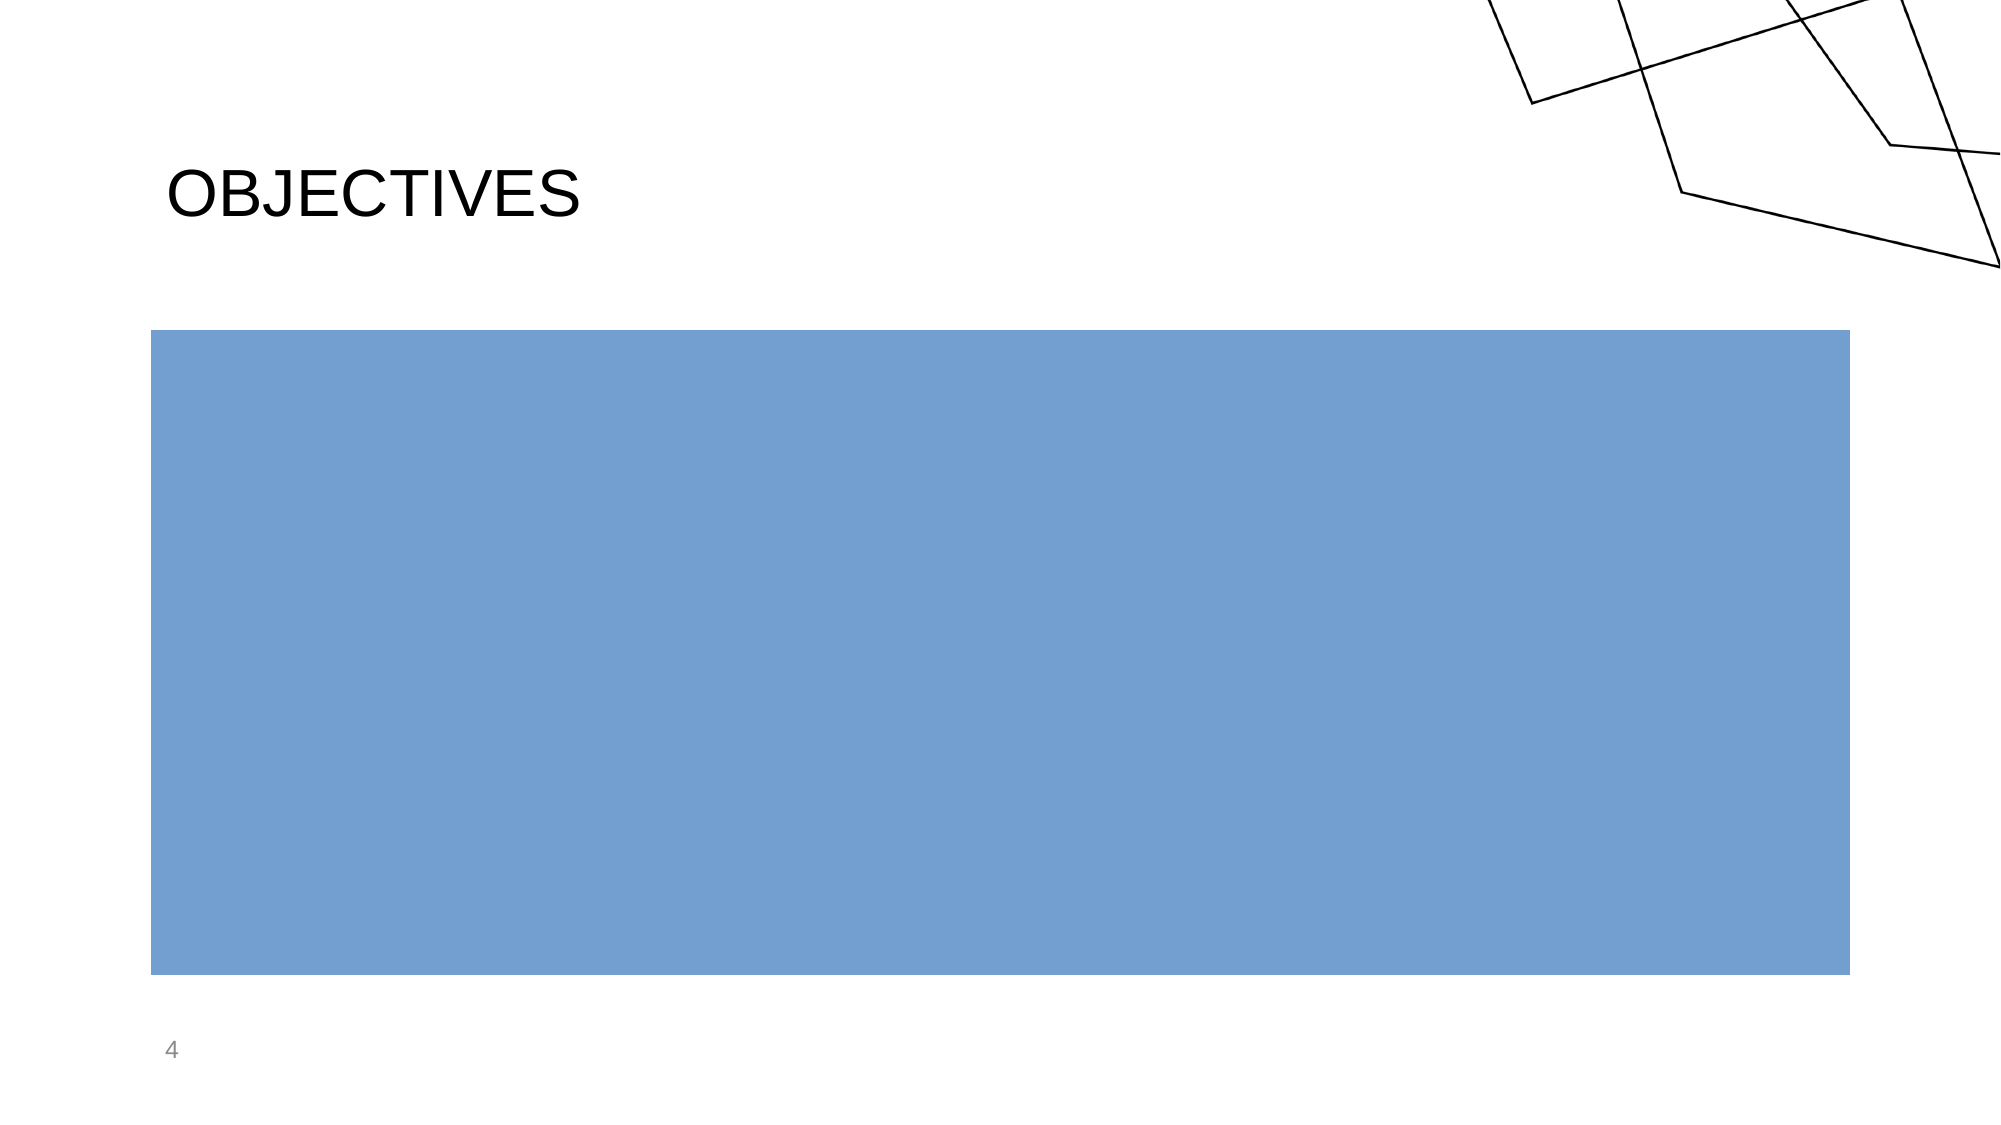

# Objectives
Creating Web application that enables users to manage their contacts.
Security groups : To categorise people according to their group and assign them a role
Role based authorization to restrict access of the certain feature.
4